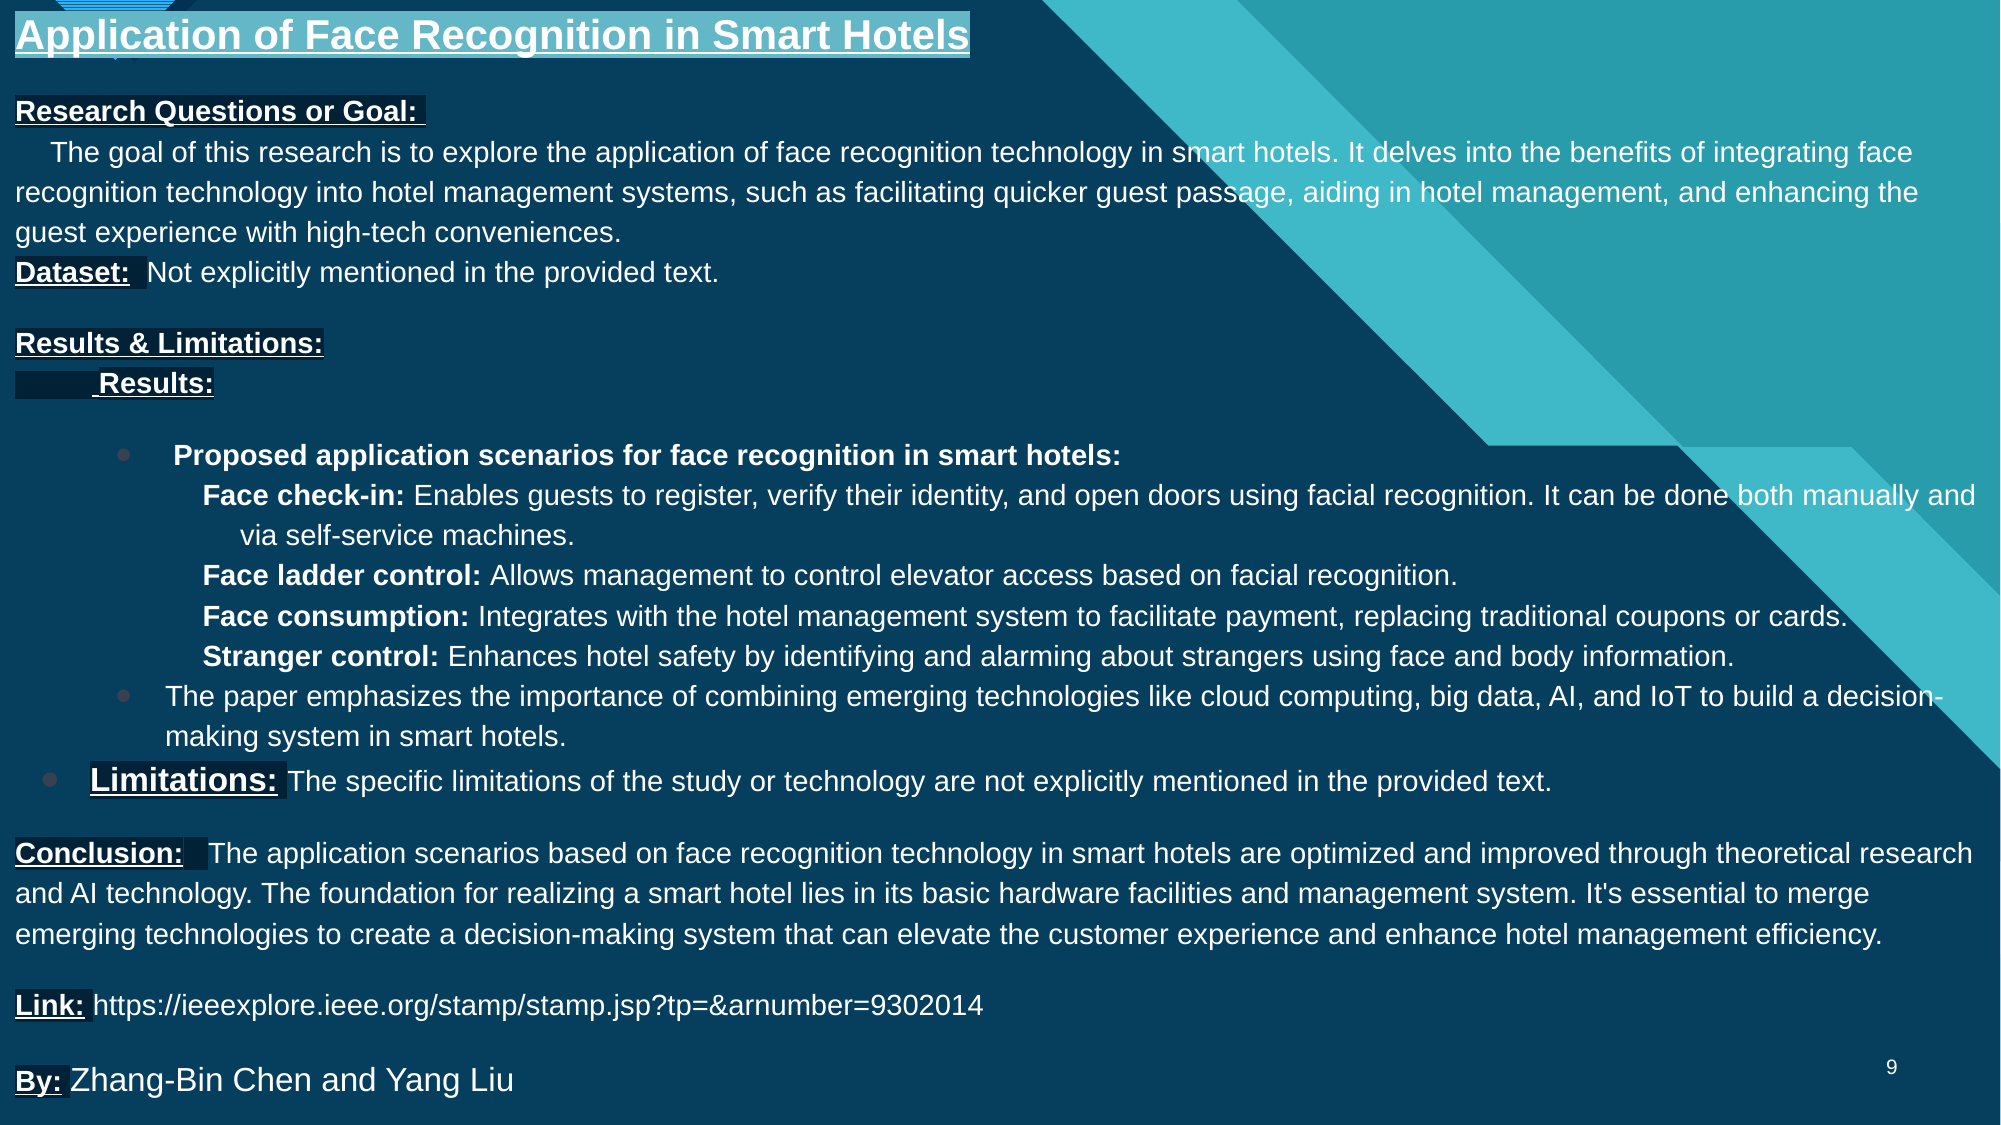

Application of Face Recognition in Smart Hotels

Research Questions or Goal:
     The goal of this research is to explore the application of face recognition technology in smart hotels. It delves into the benefits of integrating face recognition technology into hotel management systems, such as facilitating quicker guest passage, aiding in hotel management, and enhancing the guest experience with high-tech conveniences.
Dataset:  Not explicitly mentioned in the provided text.
Results & Limitations:
            Results:
 Proposed application scenarios for face recognition in smart hotels:
Face check-in: Enables guests to register, verify their identity, and open doors using facial recognition. It can be done both manually and via self-service machines.
Face ladder control: Allows management to control elevator access based on facial recognition.
Face consumption: Integrates with the hotel management system to facilitate payment, replacing traditional coupons or cards.
Stranger control: Enhances hotel safety by identifying and alarming about strangers using face and body information.
The paper emphasizes the importance of combining emerging technologies like cloud computing, big data, AI, and IoT to build a decision-making system in smart hotels.
Limitations: The specific limitations of the study or technology are not explicitly mentioned in the provided text.
Conclusion:   The application scenarios based on face recognition technology in smart hotels are optimized and improved through theoretical research and AI technology. The foundation for realizing a smart hotel lies in its basic hardware facilities and management system. It's essential to merge emerging technologies to create a decision-making system that can elevate the customer experience and enhance hotel management efficiency.
Link: https://ieeexplore.ieee.org/stamp/stamp.jsp?tp=&arnumber=9302014
By: Zhang-Bin Chen and Yang Liu

9